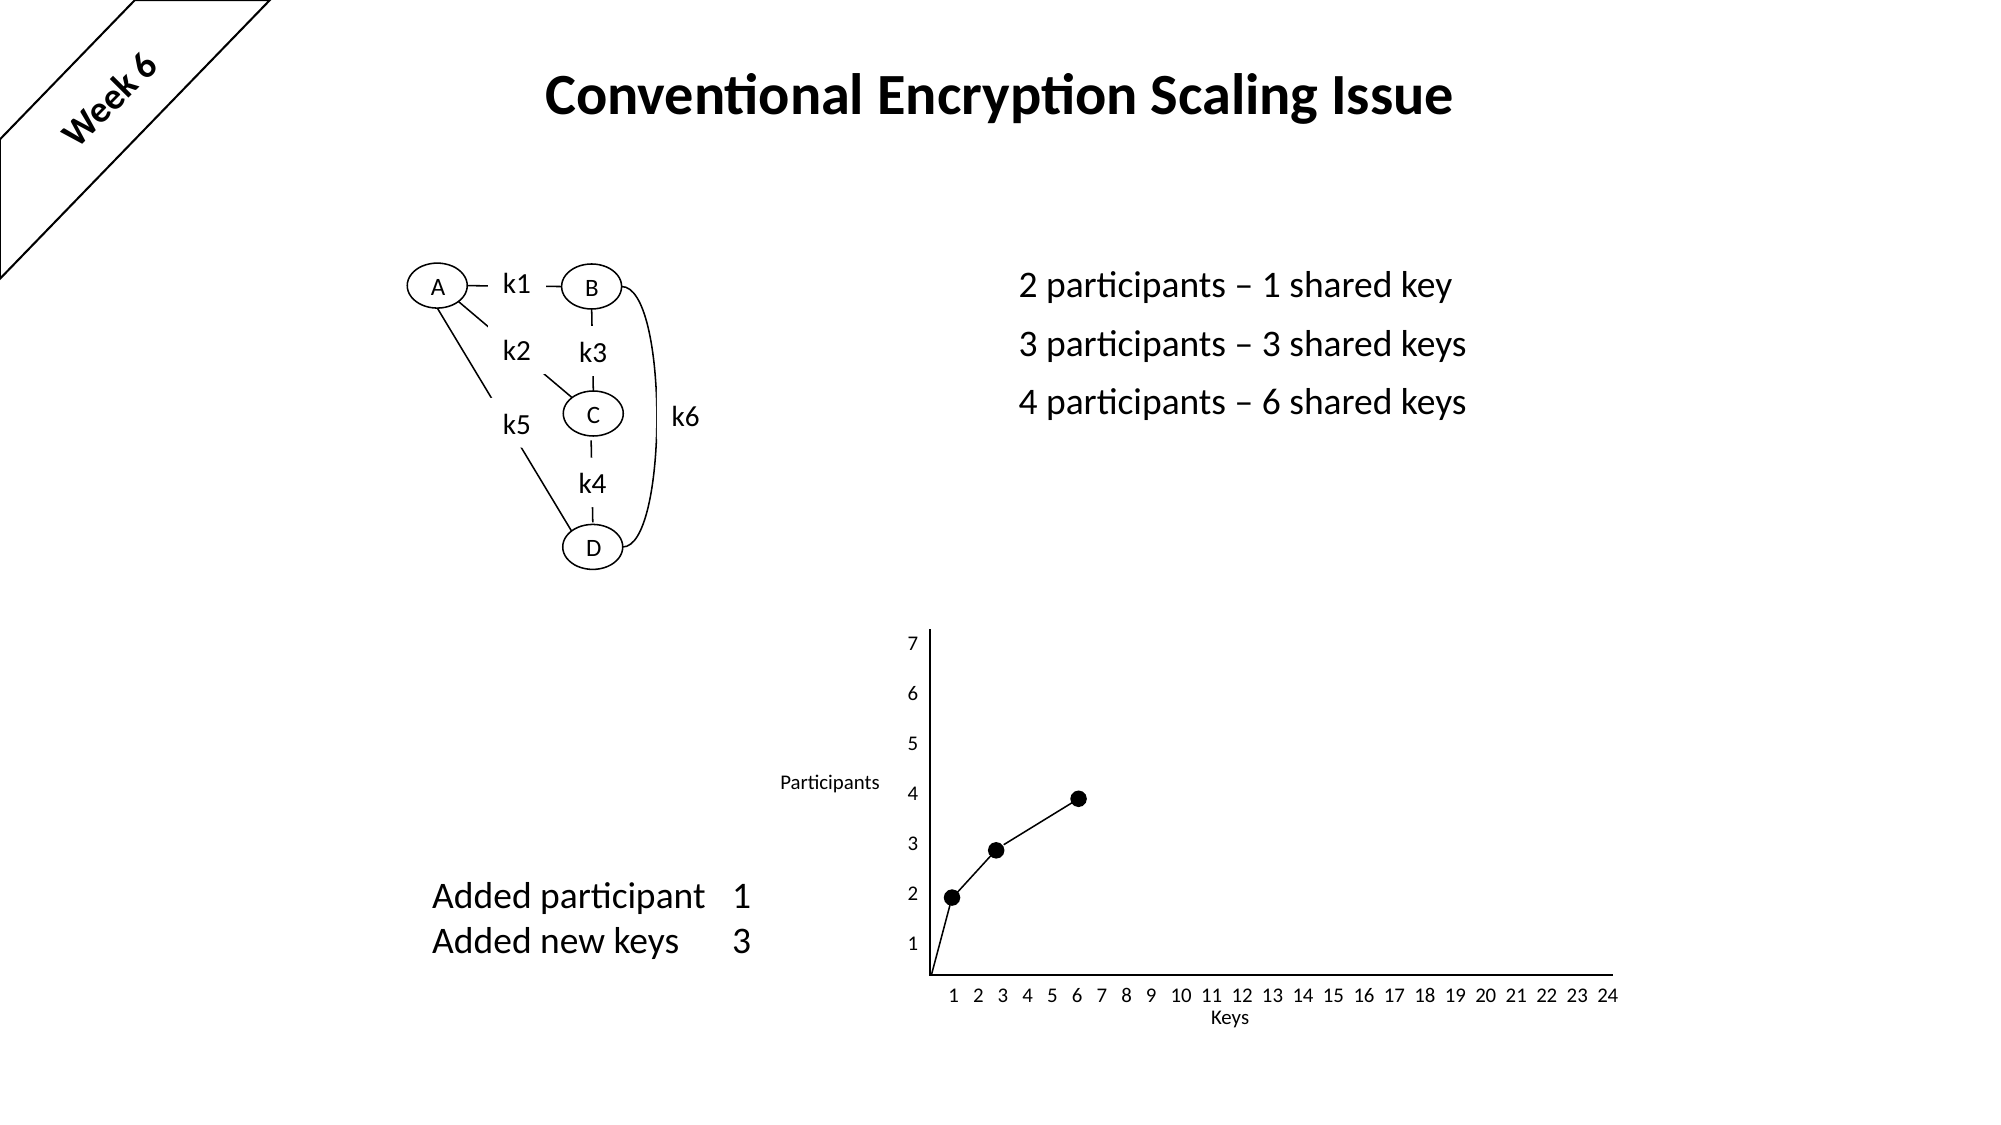

# Conventional Encryption Scaling Issue
Week 6
2 participants – 1 shared key
k1
A
B
3 participants – 3 shared keys
k2
k3
4 participants – 6 shared keys
k6
C
k5
k4
D
7

6

5

4

3

2

1
Participants

Added participant 	1
Added new keys 	3

1   2   3   4   5   6   7   8   9   10  11  12  13  14  15  16  17  18  19  20  21  22  23  24
Keys